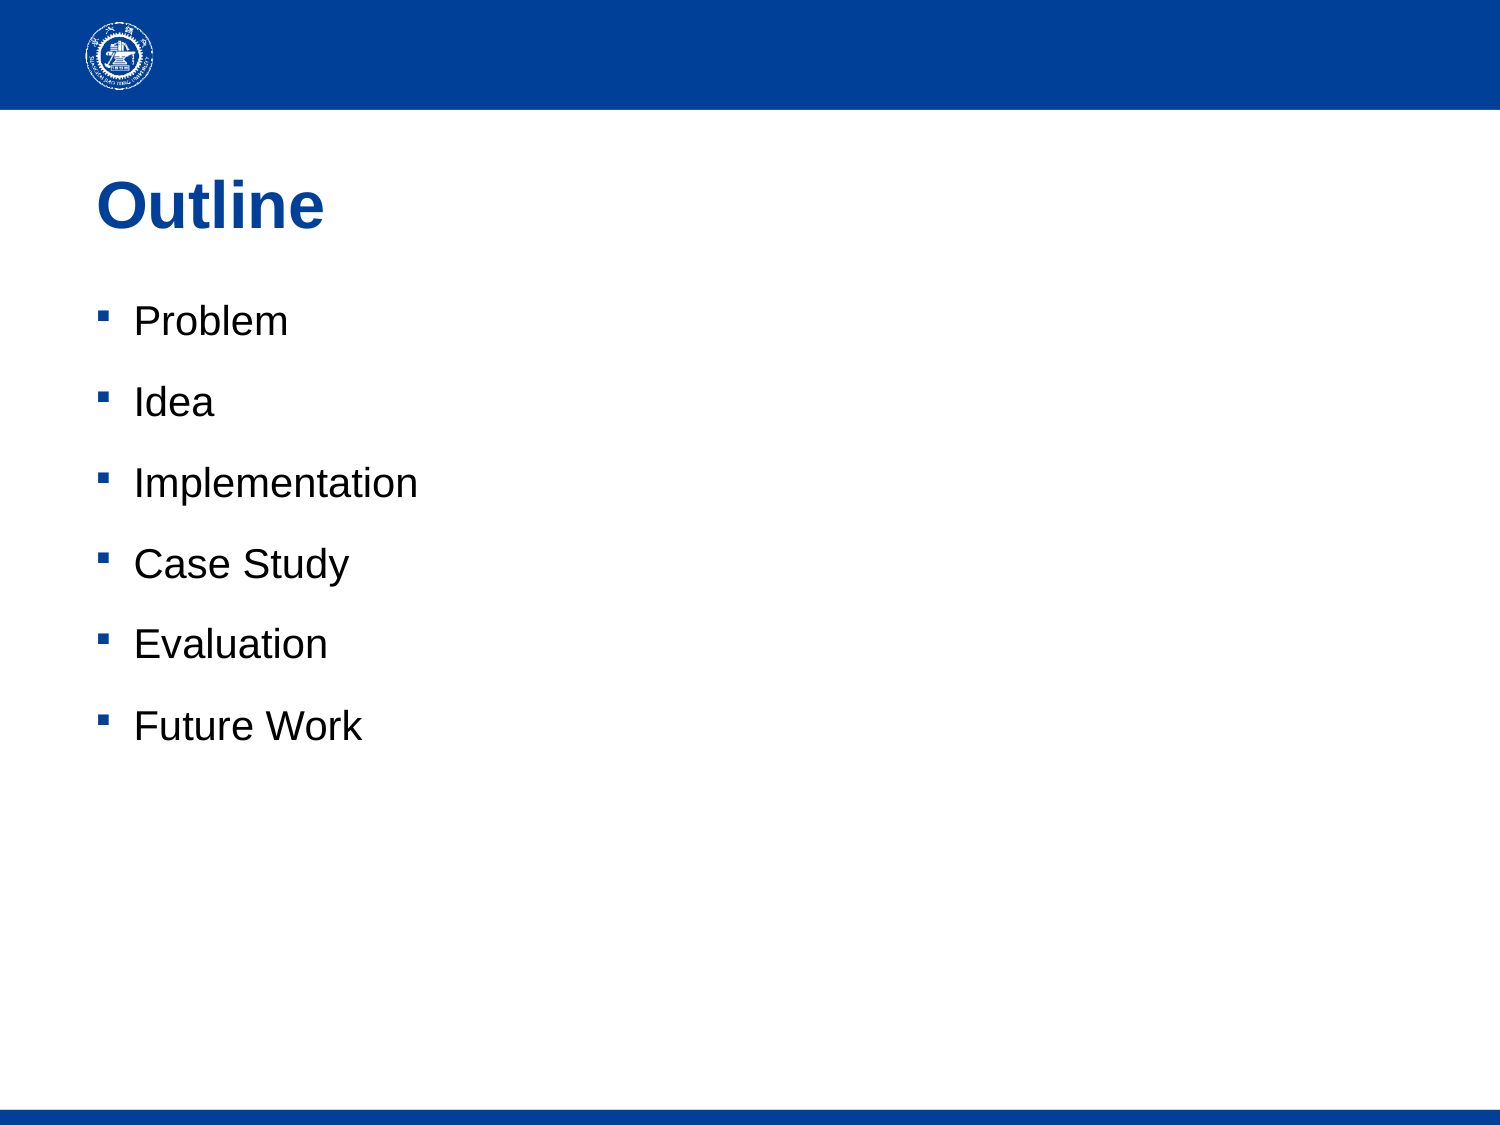

# Outline
Problem
Idea
Implementation
Case Study
Evaluation
Future Work